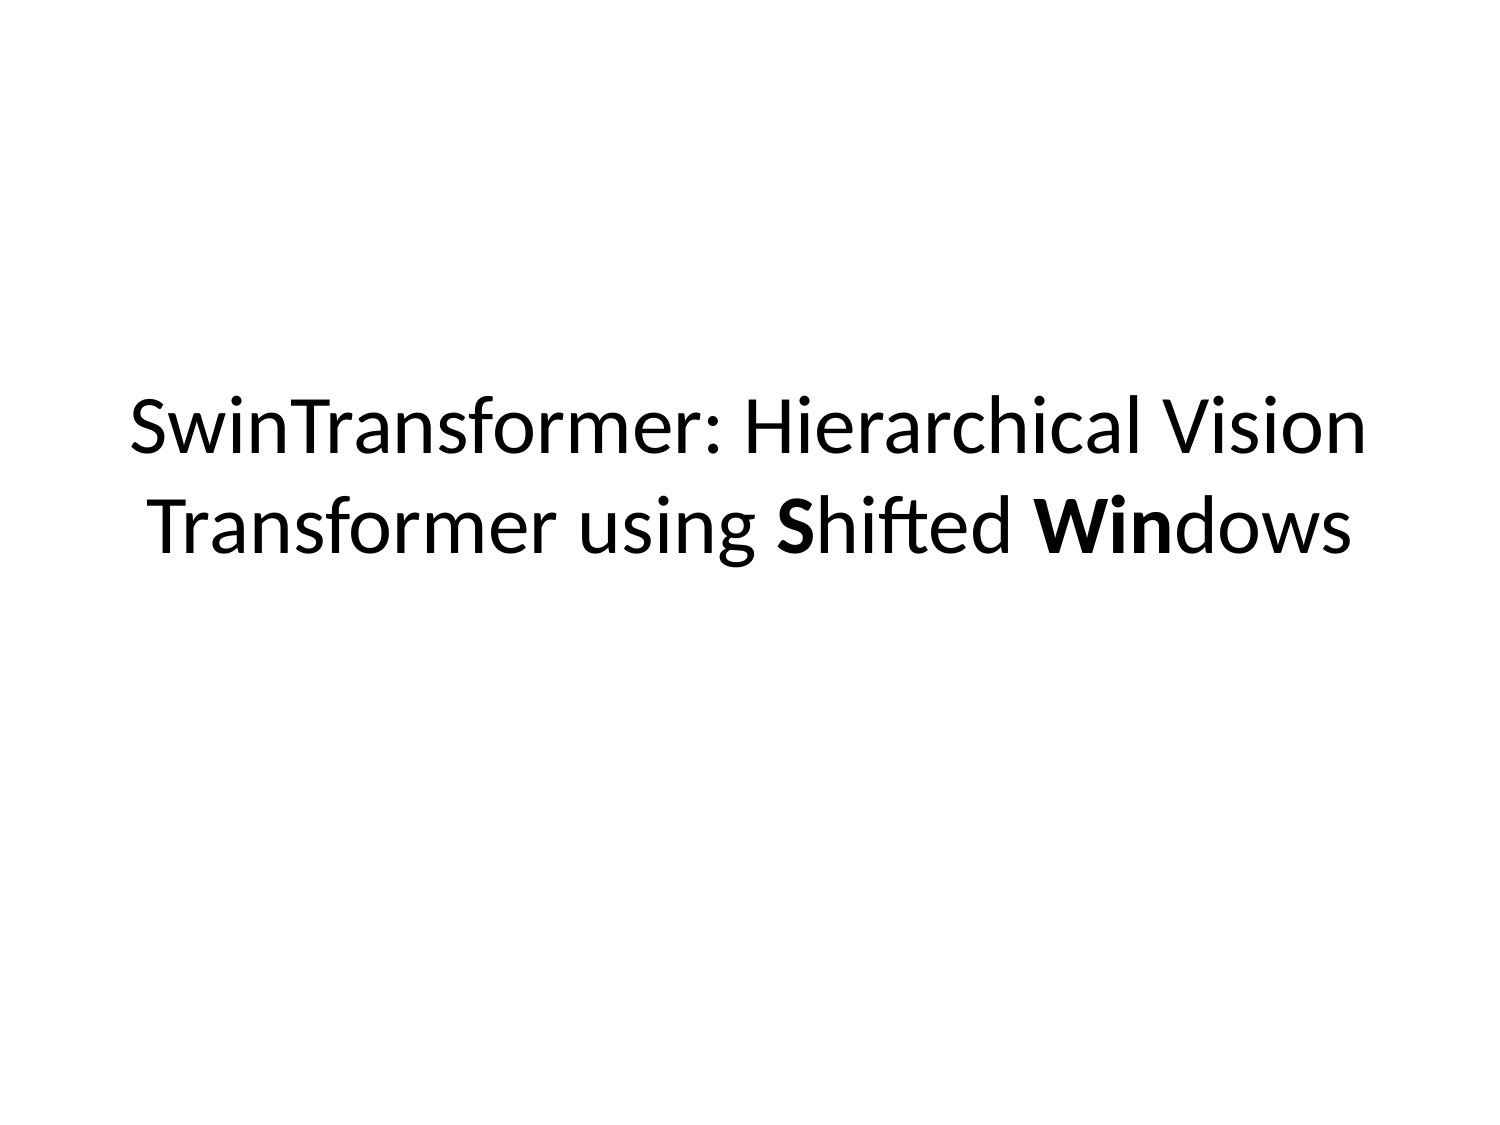

# SwinTransformer: Hierarchical Vision Transformer using Shifted Windows